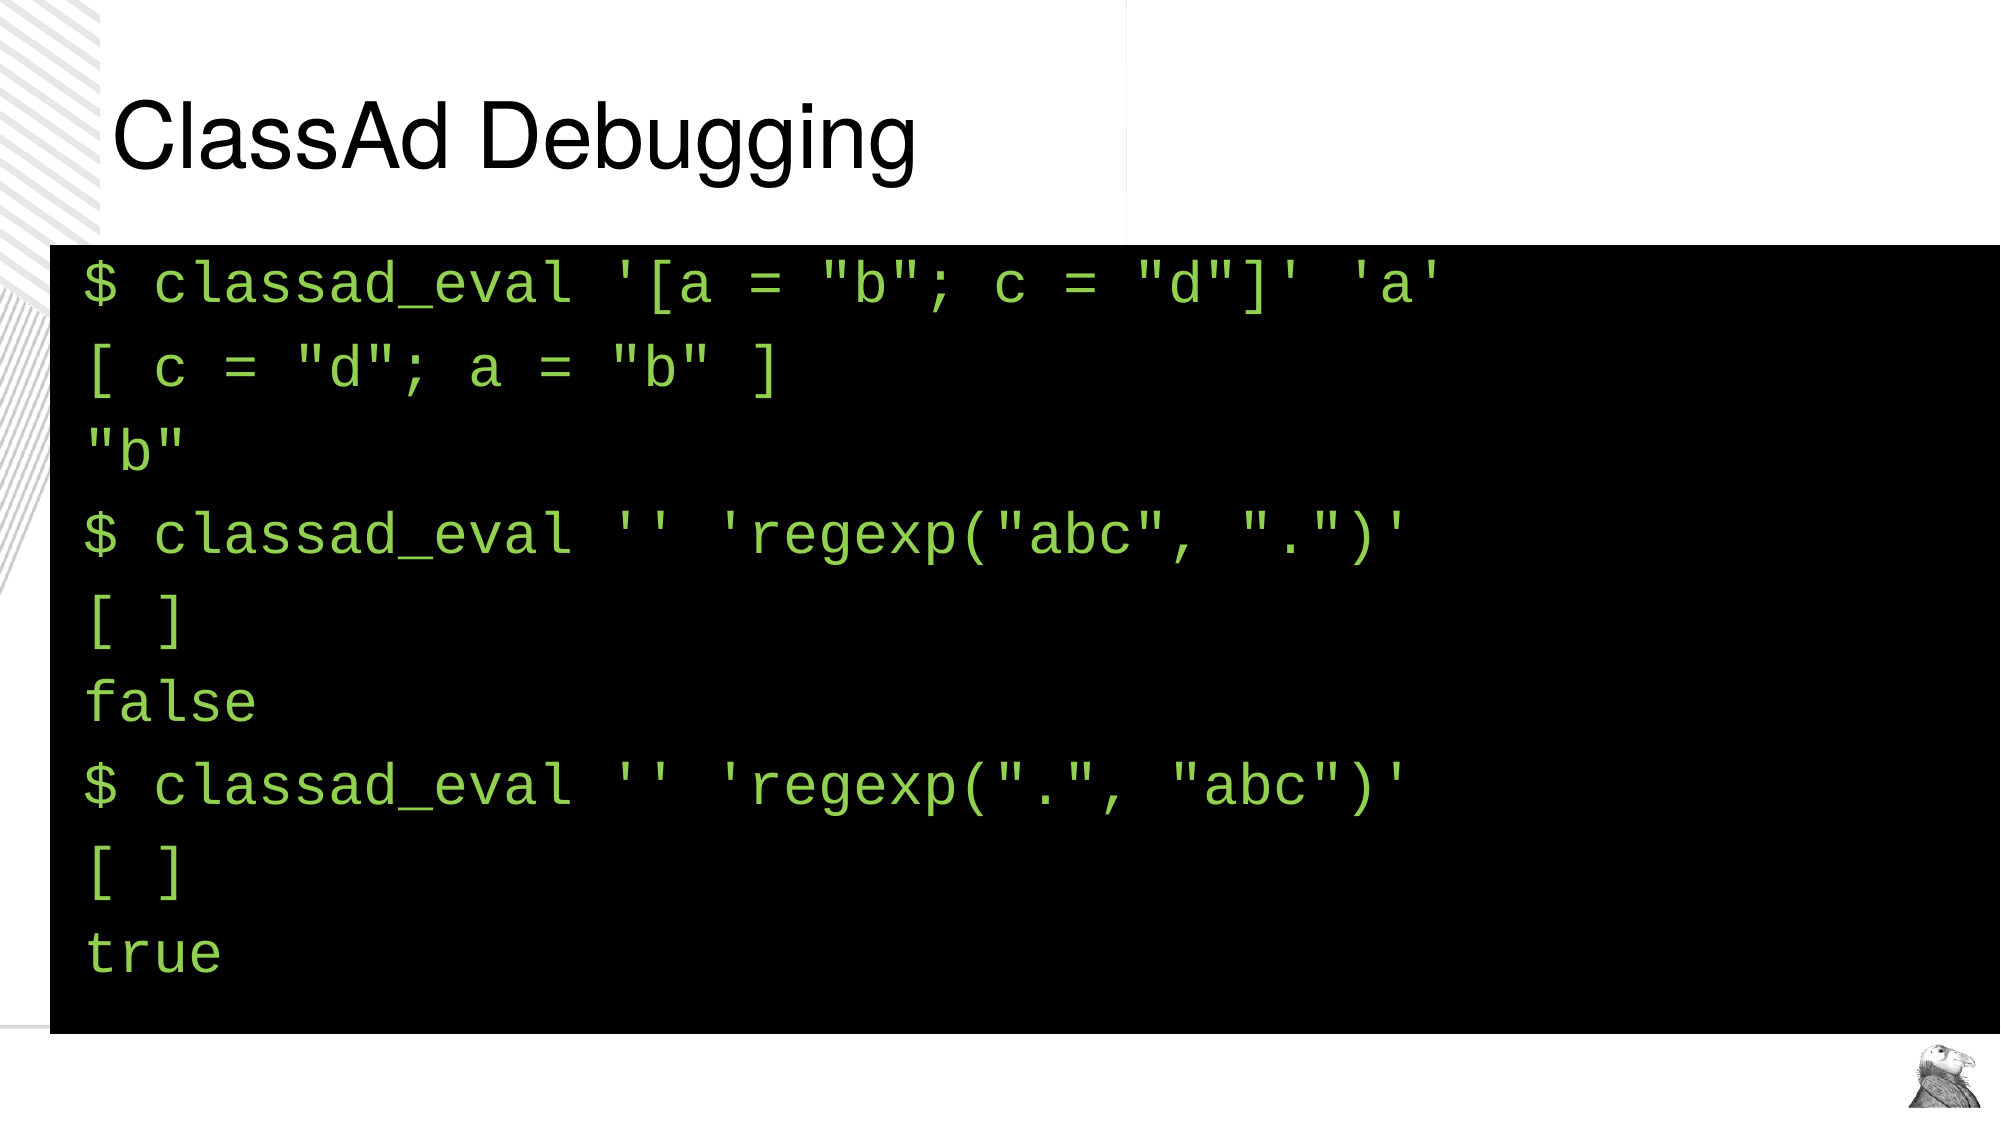

# ClassAd Debugging
$ classad_eval '[a = "b"; c = "d"]' 'a'
[ c = "d"; a = "b" ]
"b"
$ classad_eval '' 'regexp("abc", ".")'
[ ]
false
$ classad_eval '' 'regexp(".", "abc")'
[ ]
true